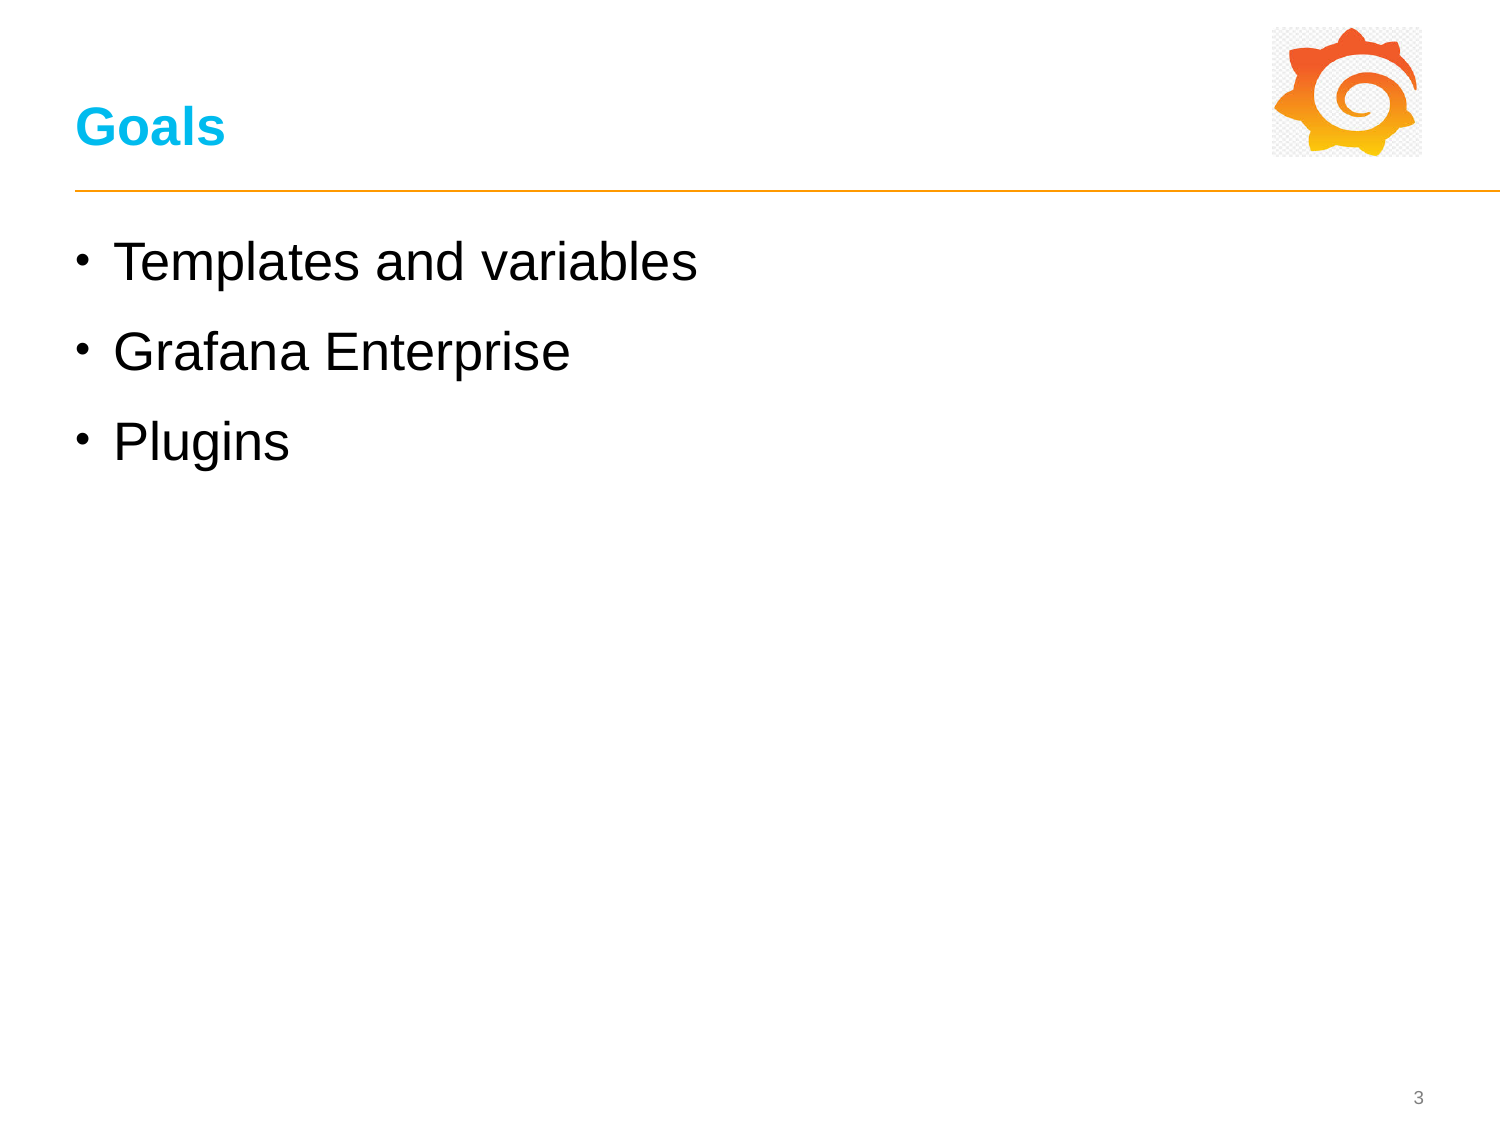

# Goals
Templates and variables
Grafana Enterprise
Plugins